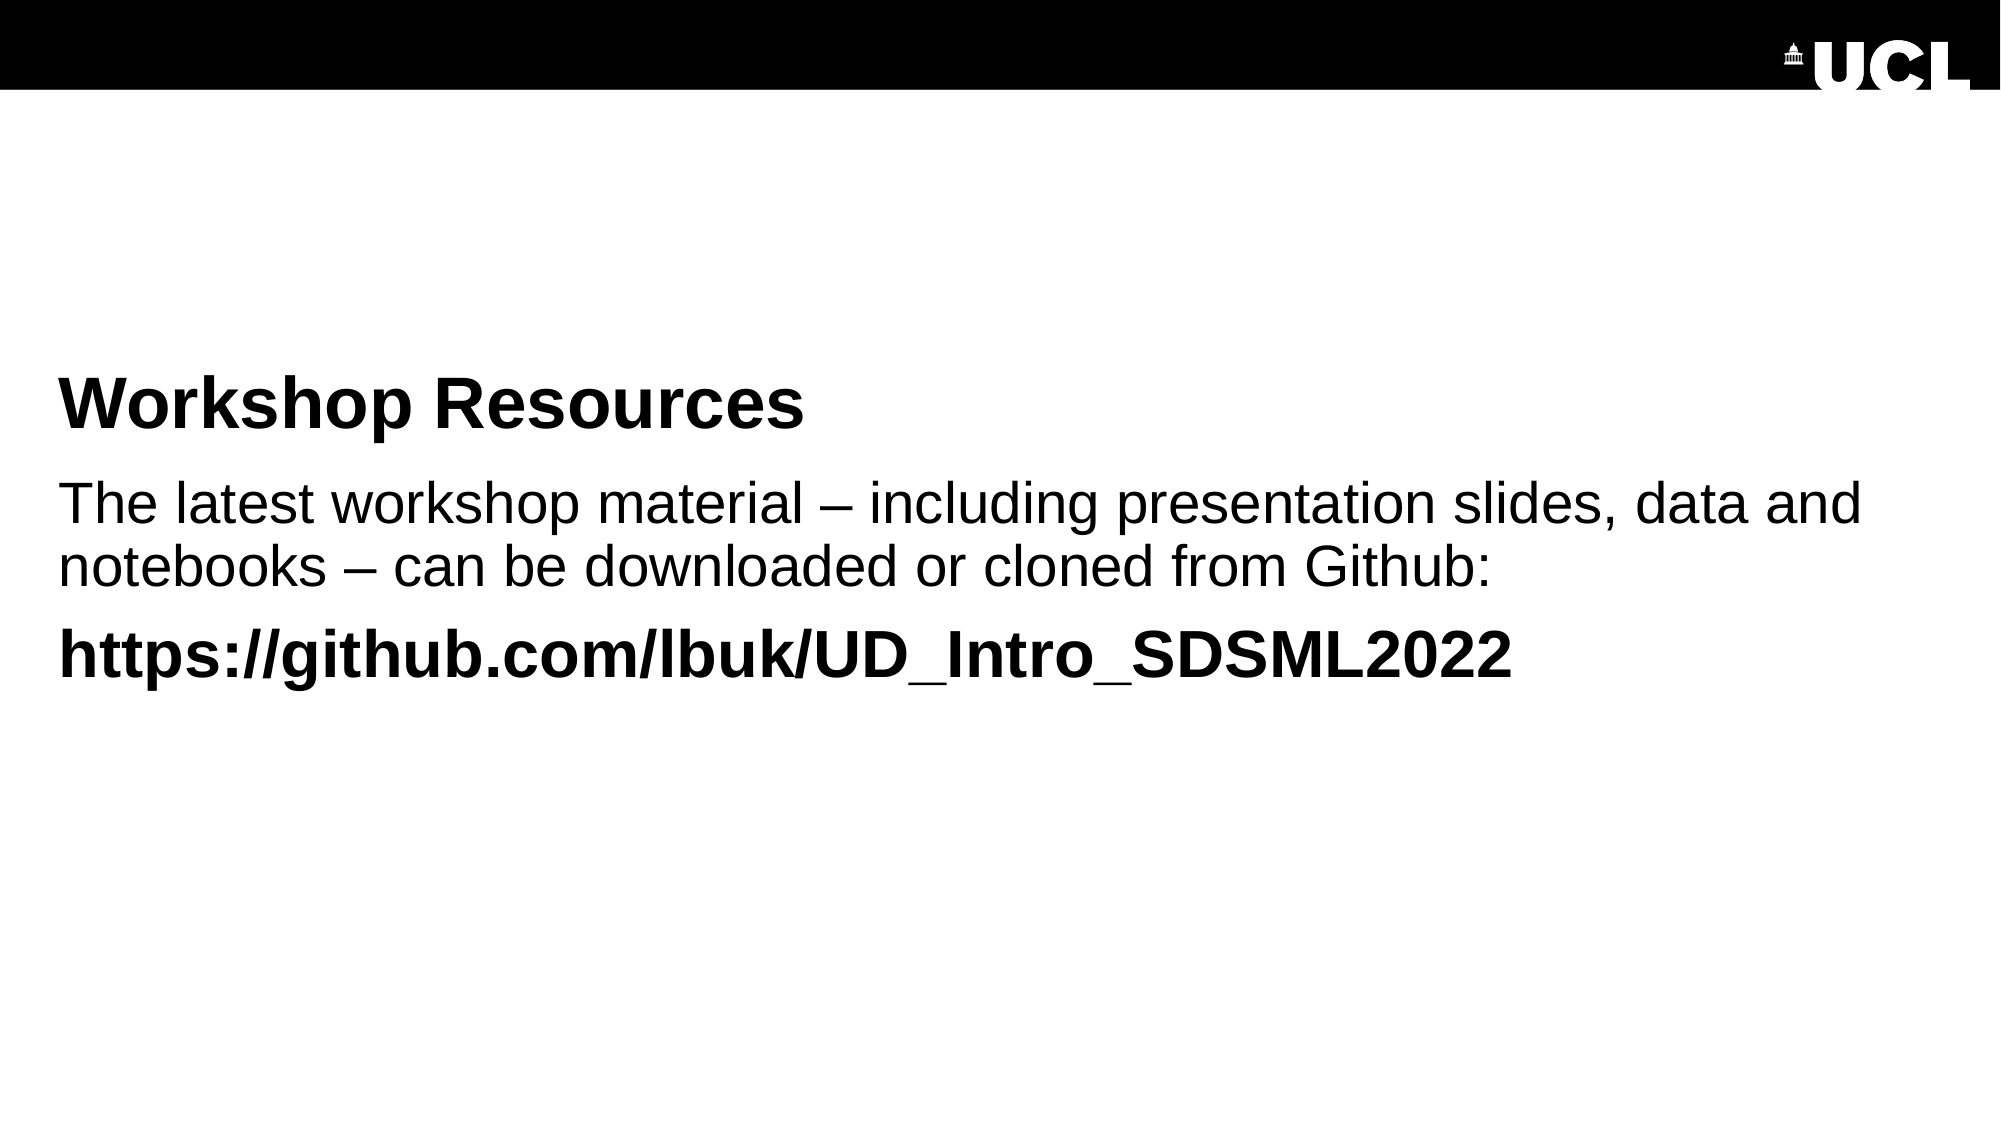

# Workshop Resources
The latest workshop material – including presentation slides, data and notebooks – can be downloaded or cloned from Github:
https://github.com/lbuk/UD_Intro_SDSML2022